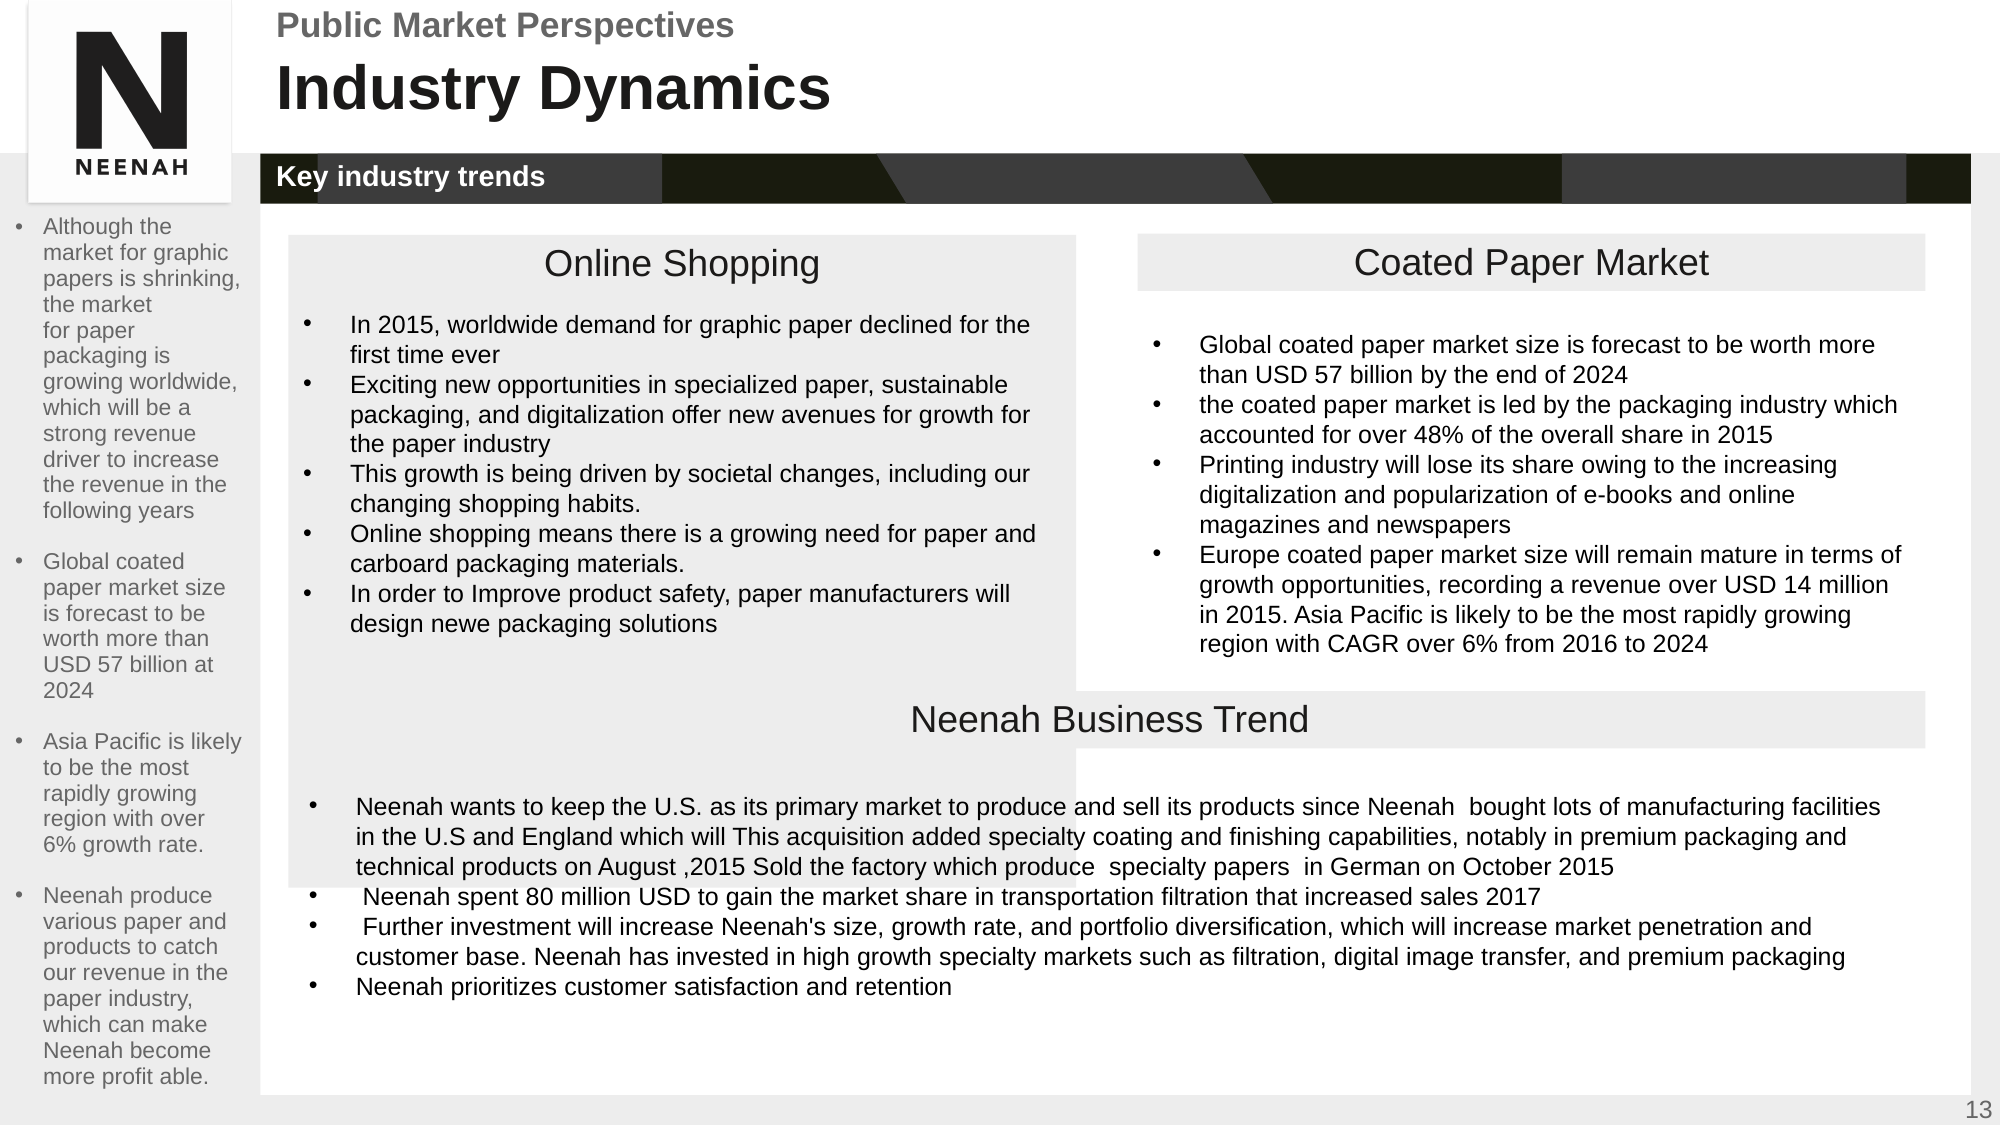

Public Market Perspectives
# Industry Dynamics
Key industry trends
Although the market for graphic papers is shrinking, the market for paper packaging is growing worldwide, which will be a strong revenue driver to increase the revenue in the following years
Global coated paper market size is forecast to be worth more than USD 57 billion at 2024
Asia Pacific is likely to be the most rapidly growing region with over 6% growth rate.
Neenah produce various paper and products to catch our revenue in the paper industry, which can make Neenah become more profit able.
Coated Paper Market
Online Shopping
In 2015, worldwide demand for graphic paper declined for the first time ever
Exciting new opportunities in specialized paper, sustainable packaging, and digitalization offer new avenues for growth for the paper industry
This growth is being driven by societal changes, including our changing shopping habits.
Online shopping means there is a growing need for paper and carboard packaging materials.
In order to Improve product safety, paper manufacturers will design newe packaging solutions
Global coated paper market size is forecast to be worth more than USD 57 billion by the end of 2024
the coated paper market is led by the packaging industry which accounted for over 48% of the overall share in 2015
Printing industry will lose its share owing to the increasing digitalization and popularization of e-books and online magazines and newspapers
Europe coated paper market size will remain mature in terms of growth opportunities, recording a revenue over USD 14 million in 2015. Asia Pacific is likely to be the most rapidly growing region with CAGR over 6% from 2016 to 2024
Neenah Business Trend
Neenah wants to keep the U.S. as its primary market to produce and sell its products since Neenah  bought lots of manufacturing facilities in the U.S and England which will This acquisition added specialty coating and finishing capabilities, notably in premium packaging and technical products on August ,2015 Sold the factory which produce  specialty papers  in German on October 2015
 Neenah spent 80 million USD to gain the market share in transportation filtration that increased sales 2017
 Further investment will increase Neenah's size, growth rate, and portfolio diversification, which will increase market penetration and customer base. Neenah has invested in high growth specialty markets such as filtration, digital image transfer, and premium packaging
Neenah prioritizes customer satisfaction and retention

13